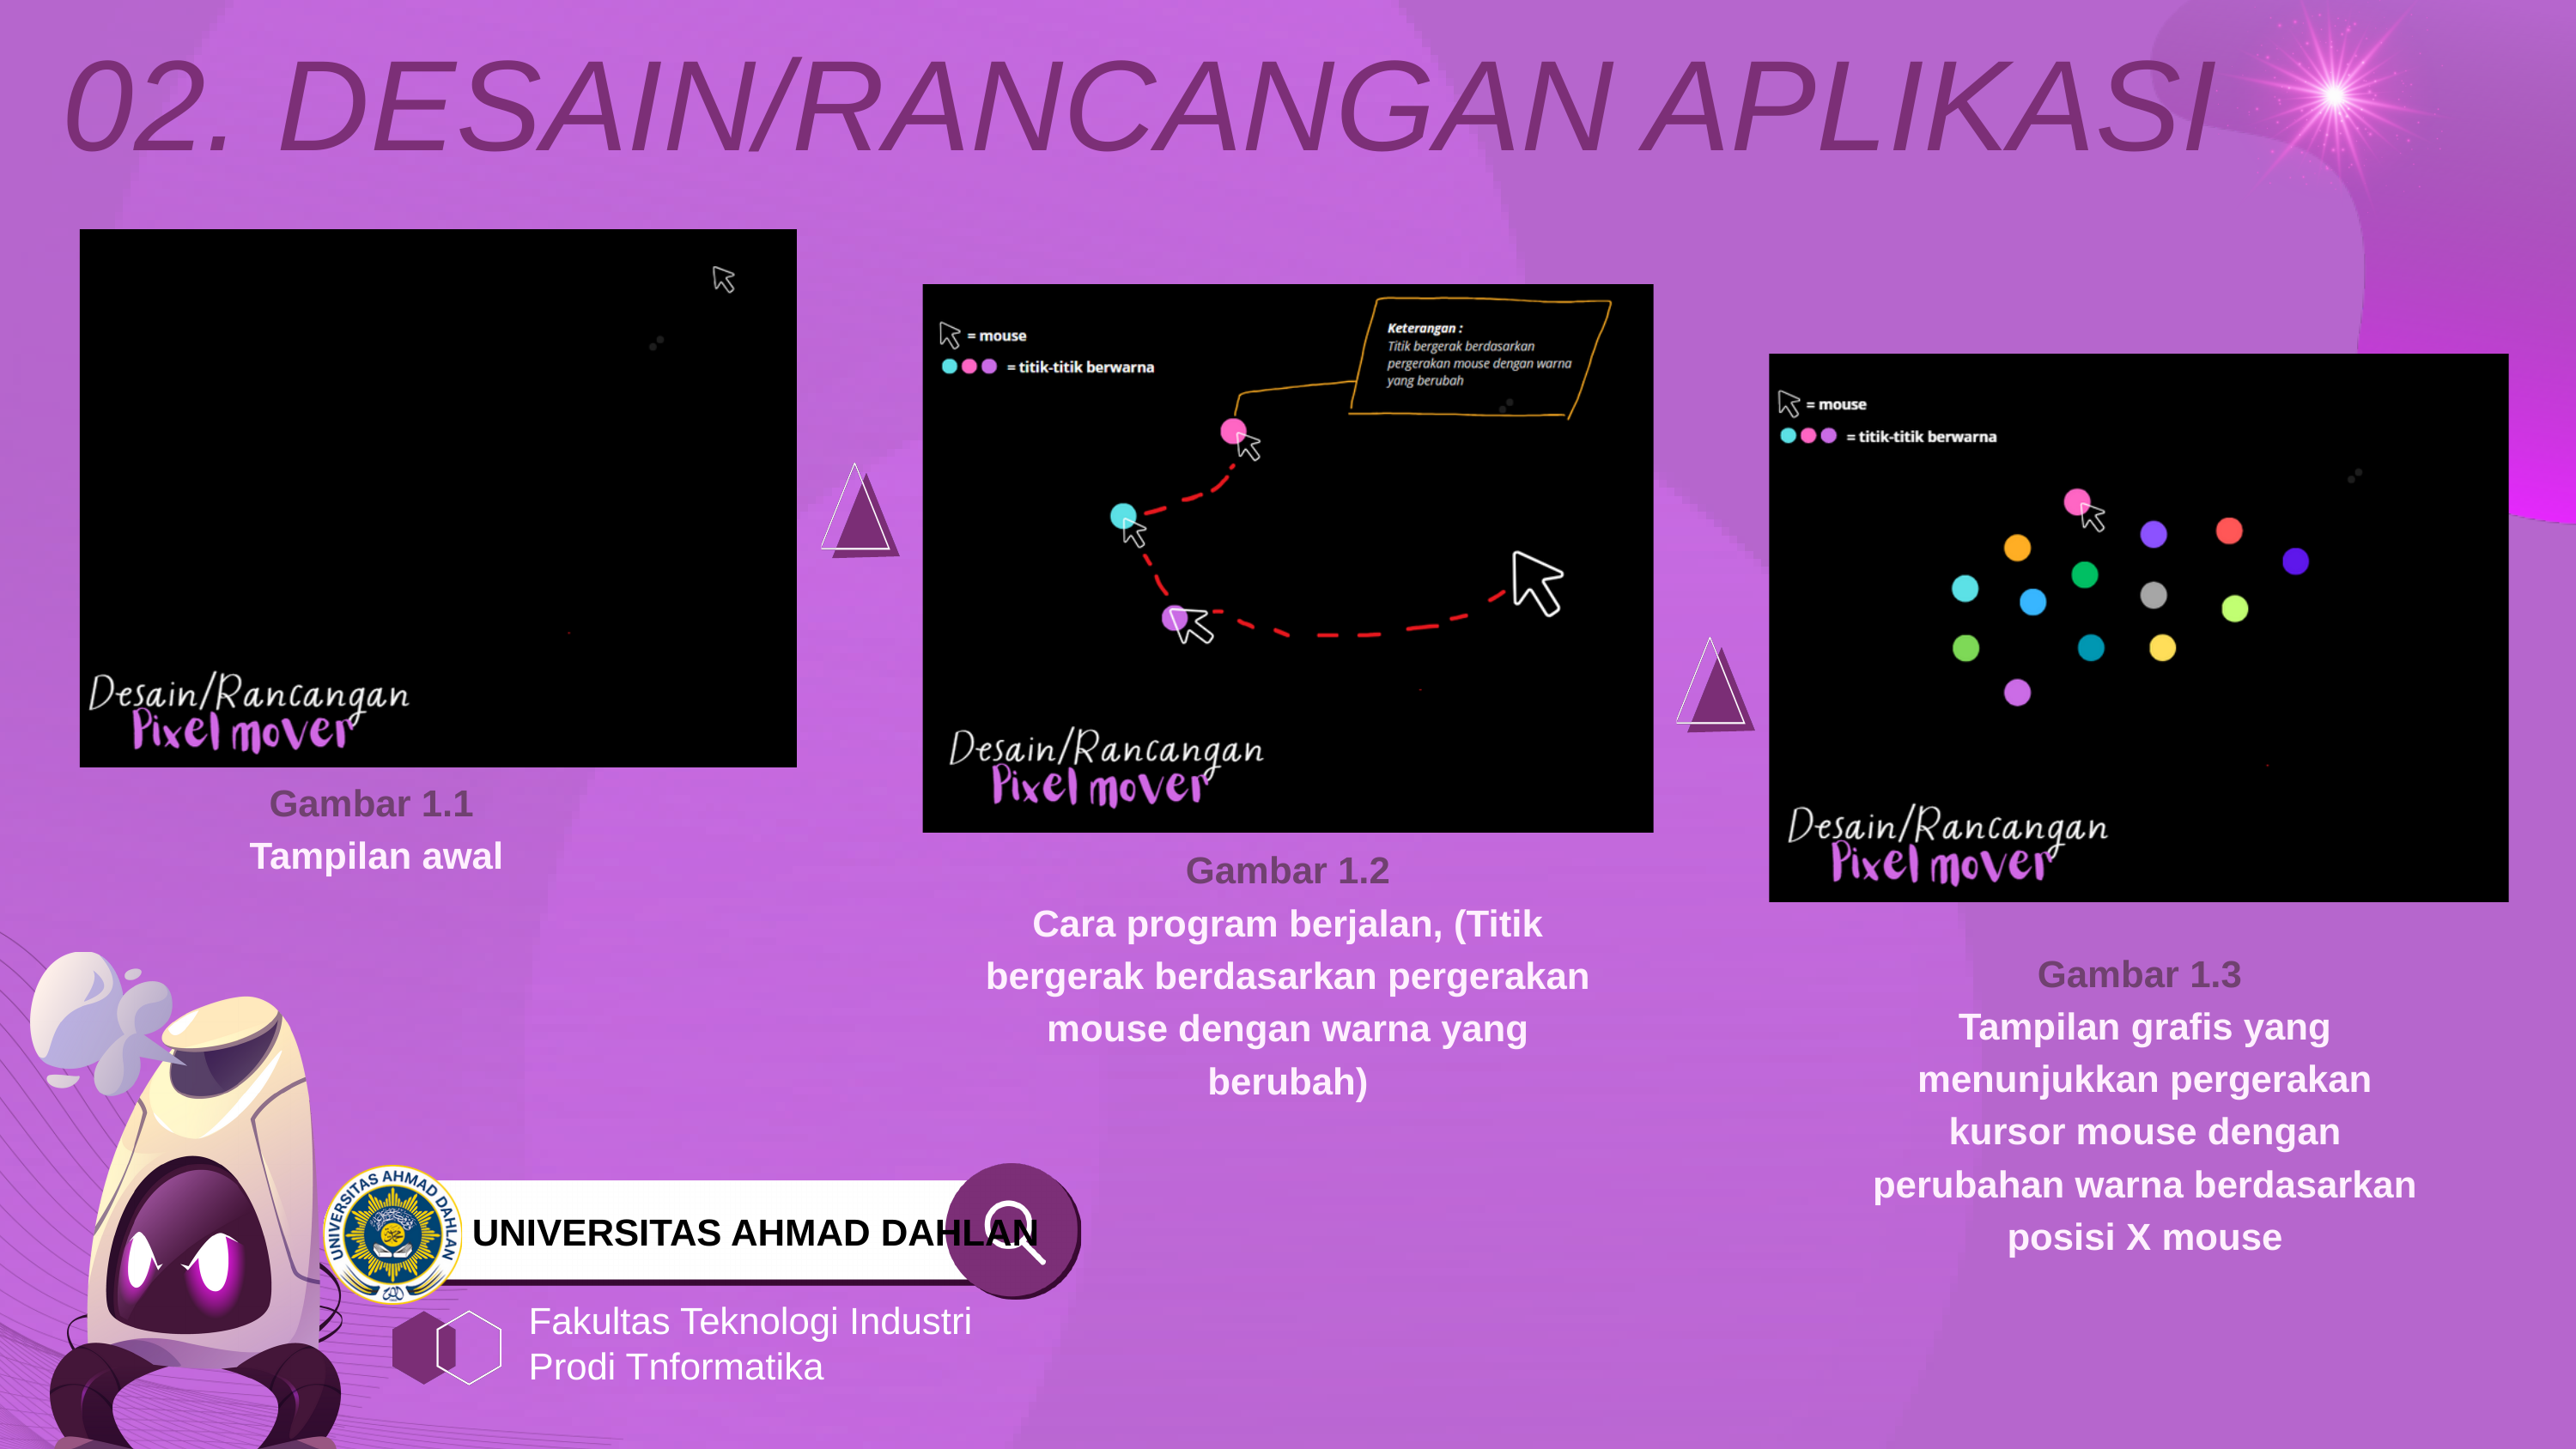

02. DESAIN/RANCANGAN APLIKASI

Gambar 1.1
  Tampilan awal
Gambar 1.2
Cara program berjalan, (Titik bergerak berdasarkan pergerakan mouse dengan warna yang berubah)

Gambar 1.3
Tampilan grafis yang menunjukkan pergerakan kursor mouse dengan perubahan warna berdasarkan posisi X mouse

UNIVERSITAS AHMAD DAHLAN
Fakultas Teknologi Industri
Prodi Tnformatika